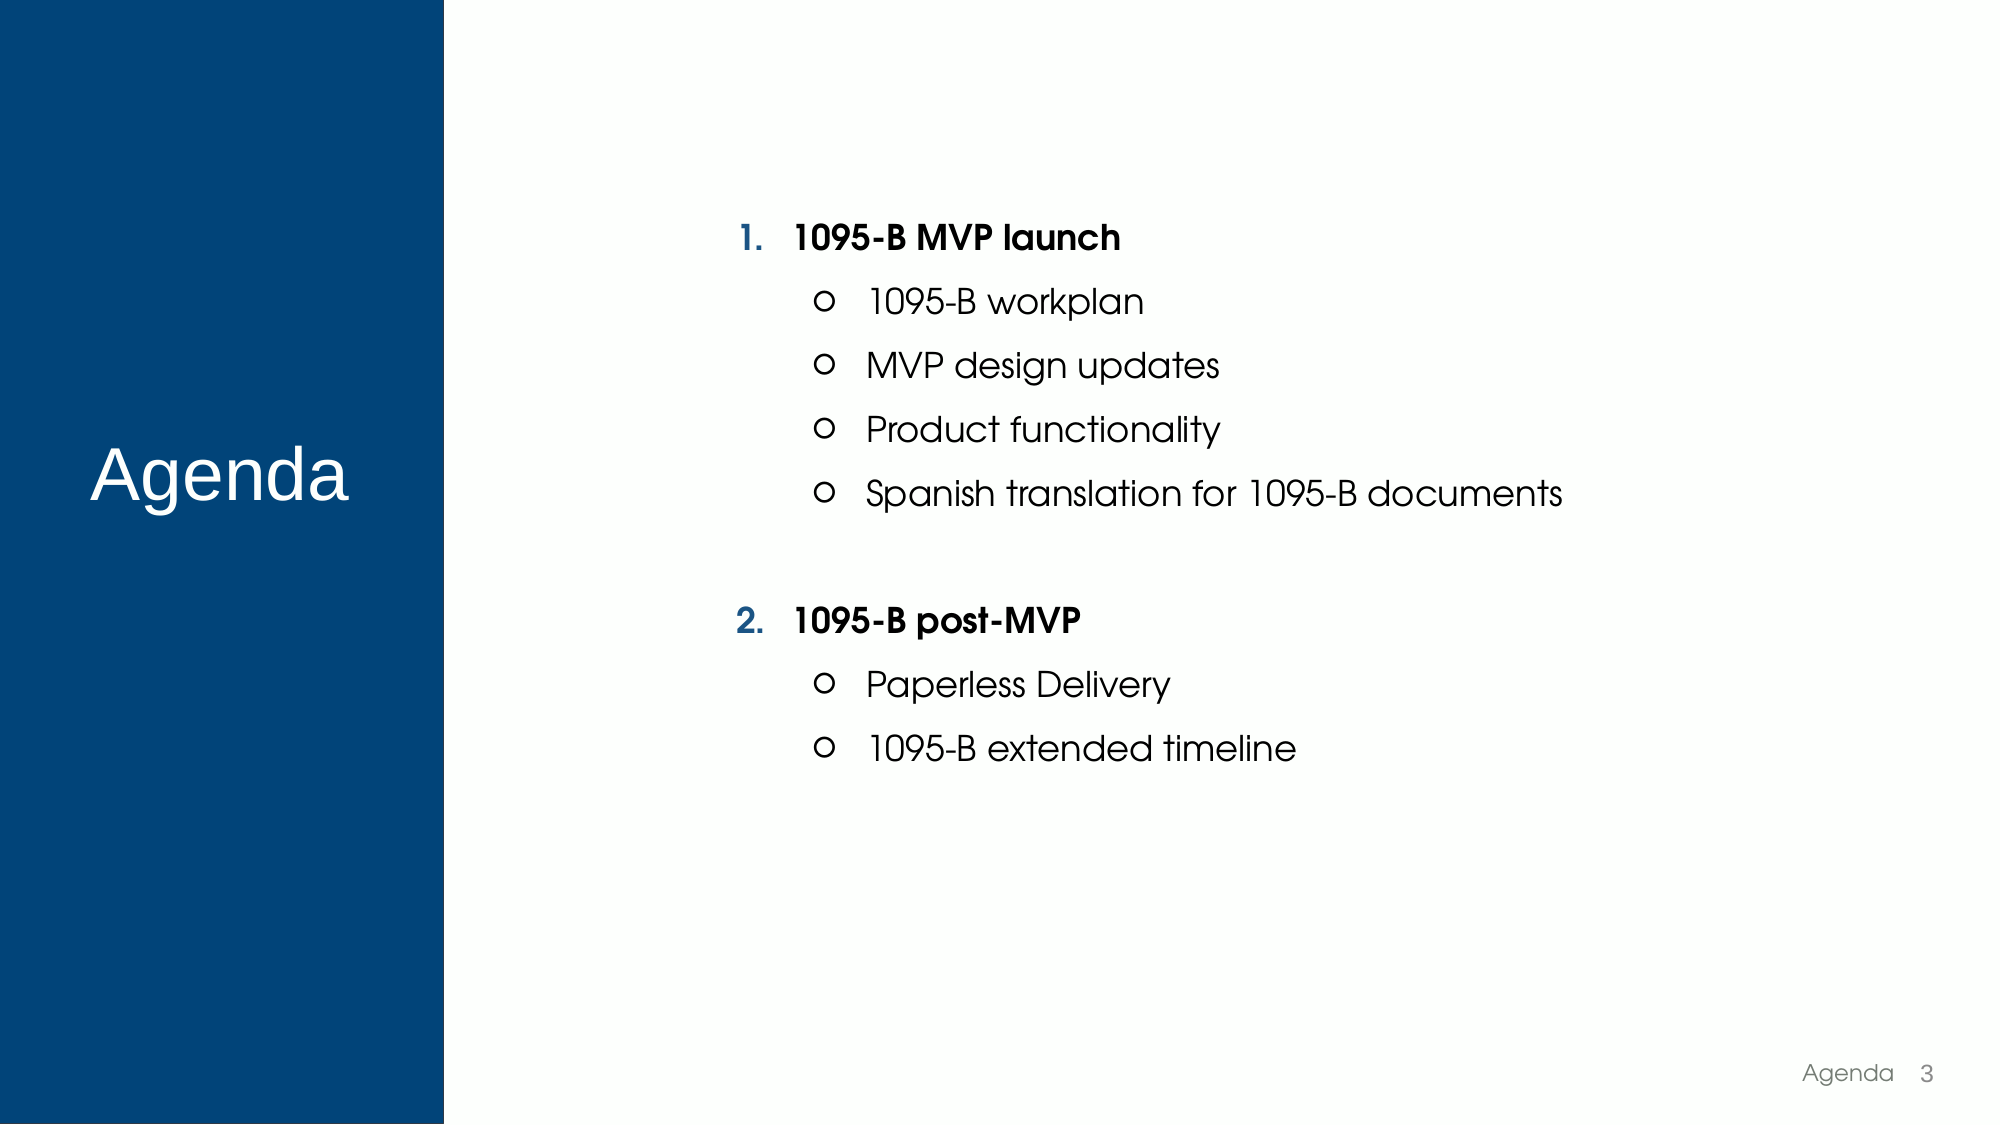

1095-B MVP launch
1095-B workplan
MVP design updates
Product functionality
Spanish translation for 1095-B documents

1095-B post-MVP
Paperless Delivery
1095-B extended timeline

Agenda
3
Agenda